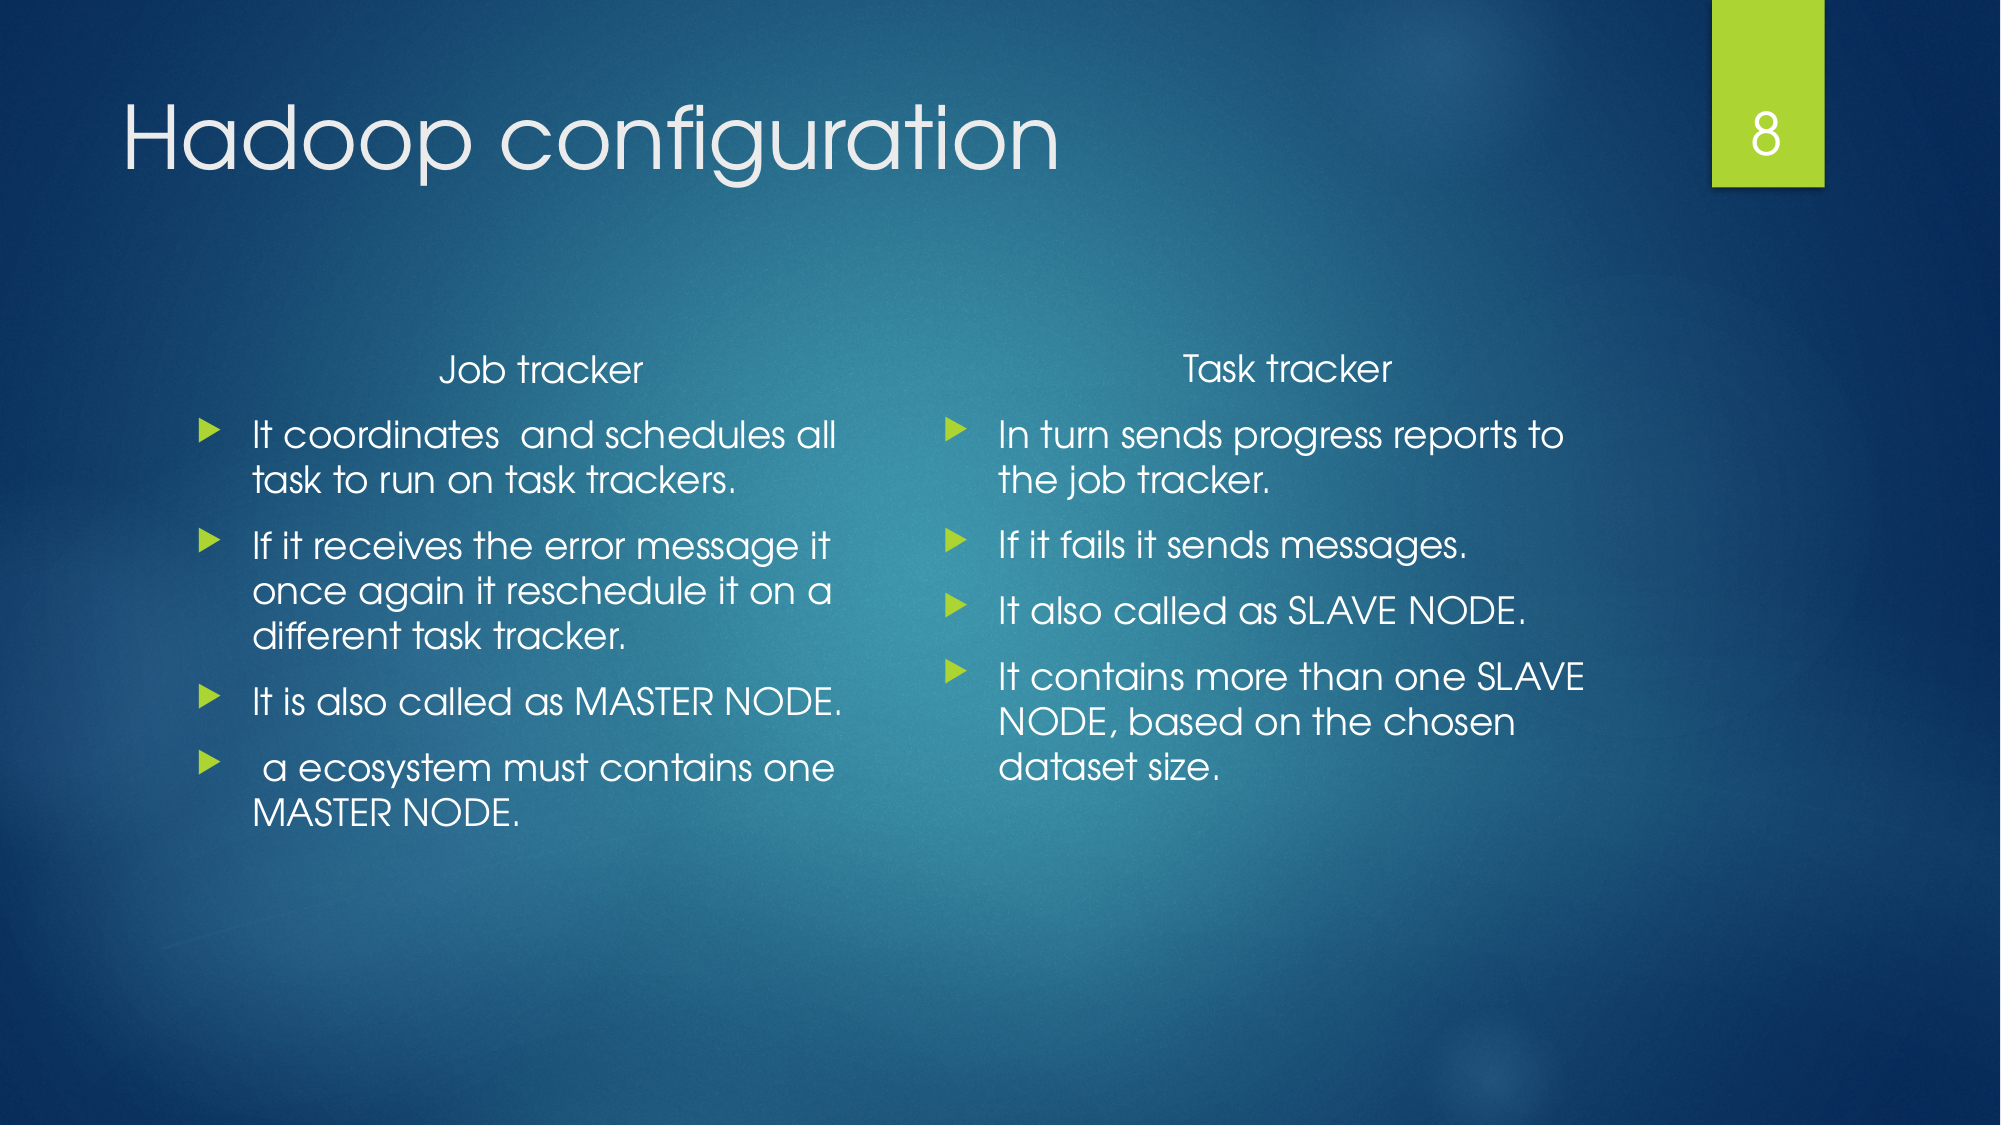

8
# Hadoop configuration
Task tracker
In turn sends progress reports to the job tracker.
If it fails it sends messages.
It also called as SLAVE NODE.
It contains more than one SLAVE NODE, based on the chosen dataset size.
Job tracker
It coordinates  and schedules all task to run on task trackers.
If it receives the error message it once again it reschedule it on a different task tracker.
It is also called as MASTER NODE.
 a ecosystem must contains one MASTER NODE.